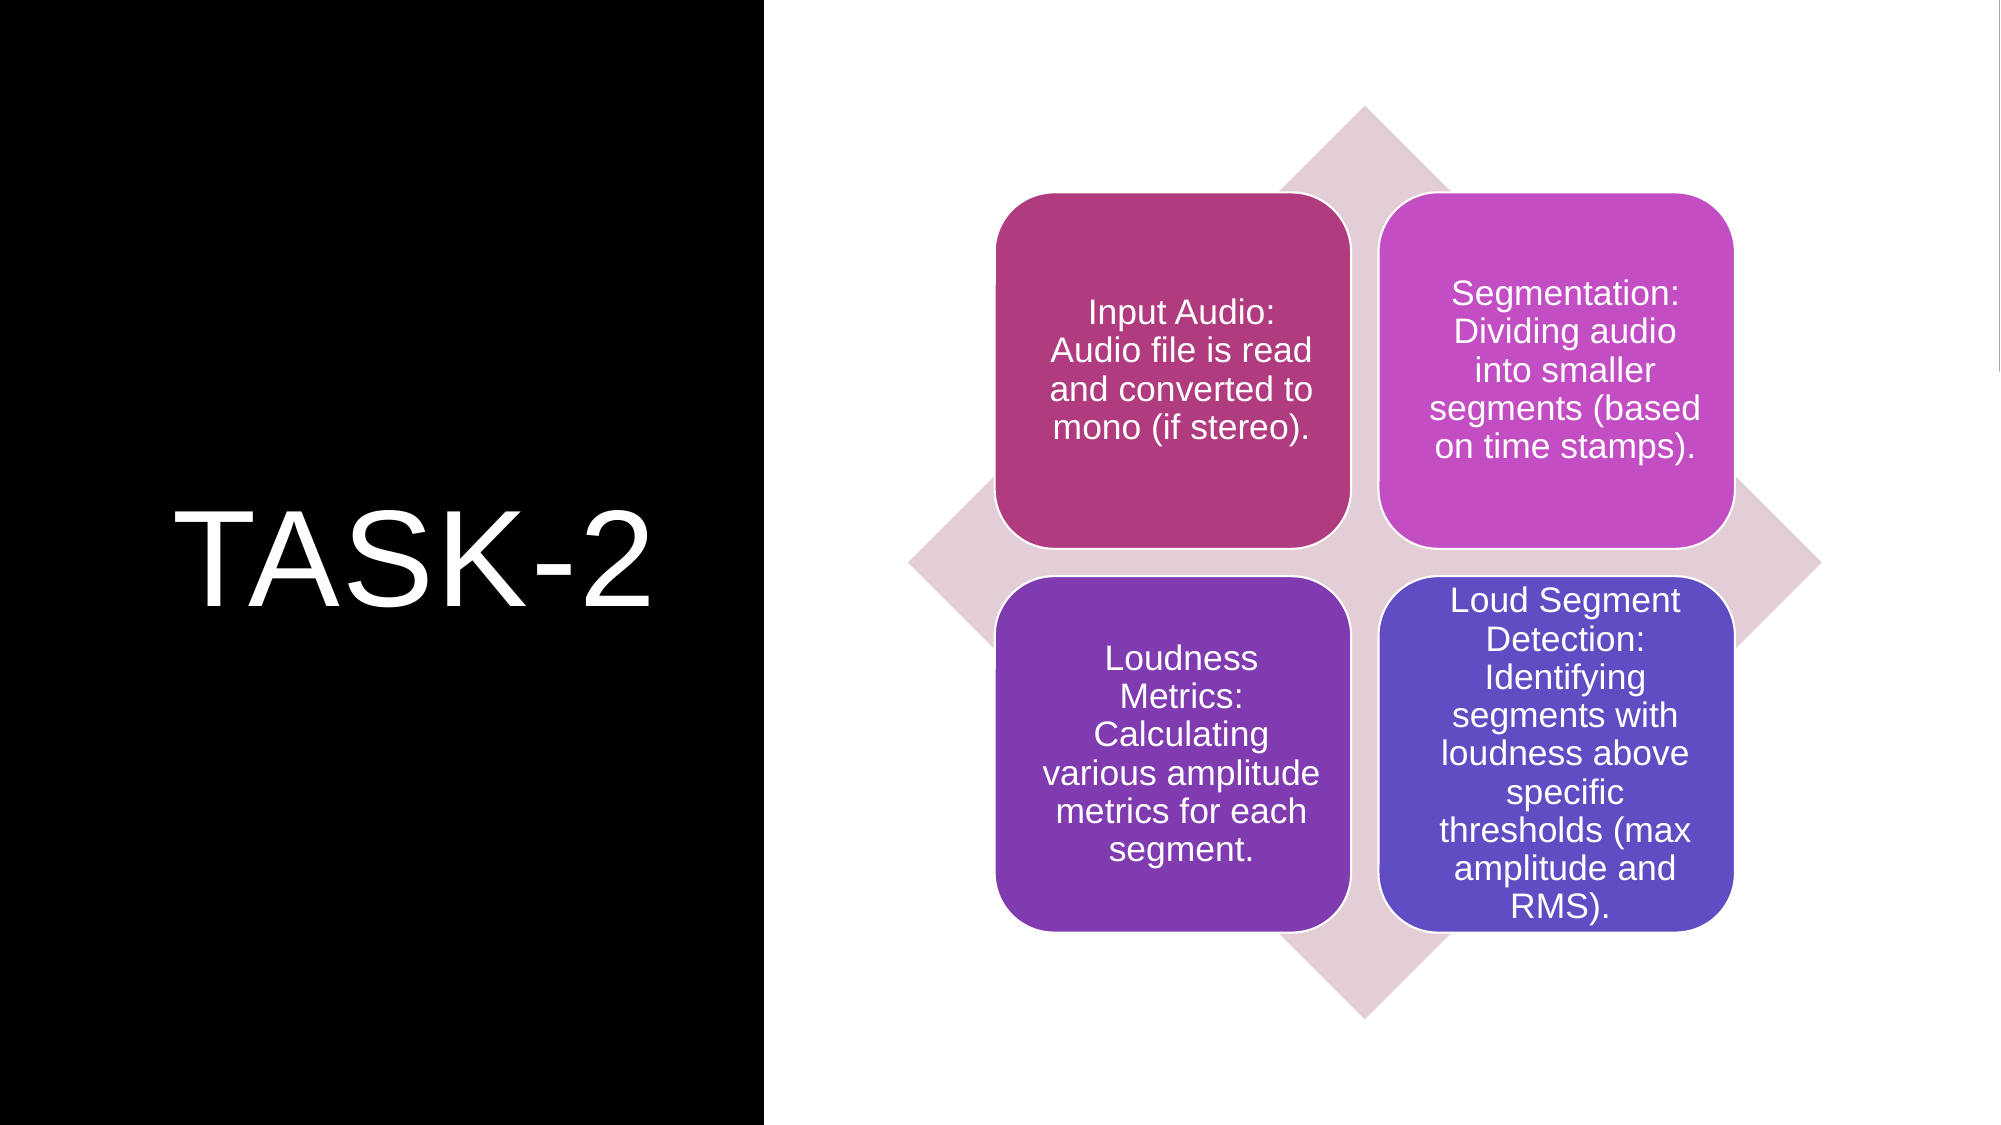

# TASK-2
Input Audio: Audio file is read and converted to mono (if stereo).
Segmentation: Dividing audio into smaller segments (based on time stamps).
Loudness Metrics: Calculating various amplitude metrics for each segment.
Loud Segment Detection: Identifying segments with loudness above specific thresholds (max amplitude and RMS).